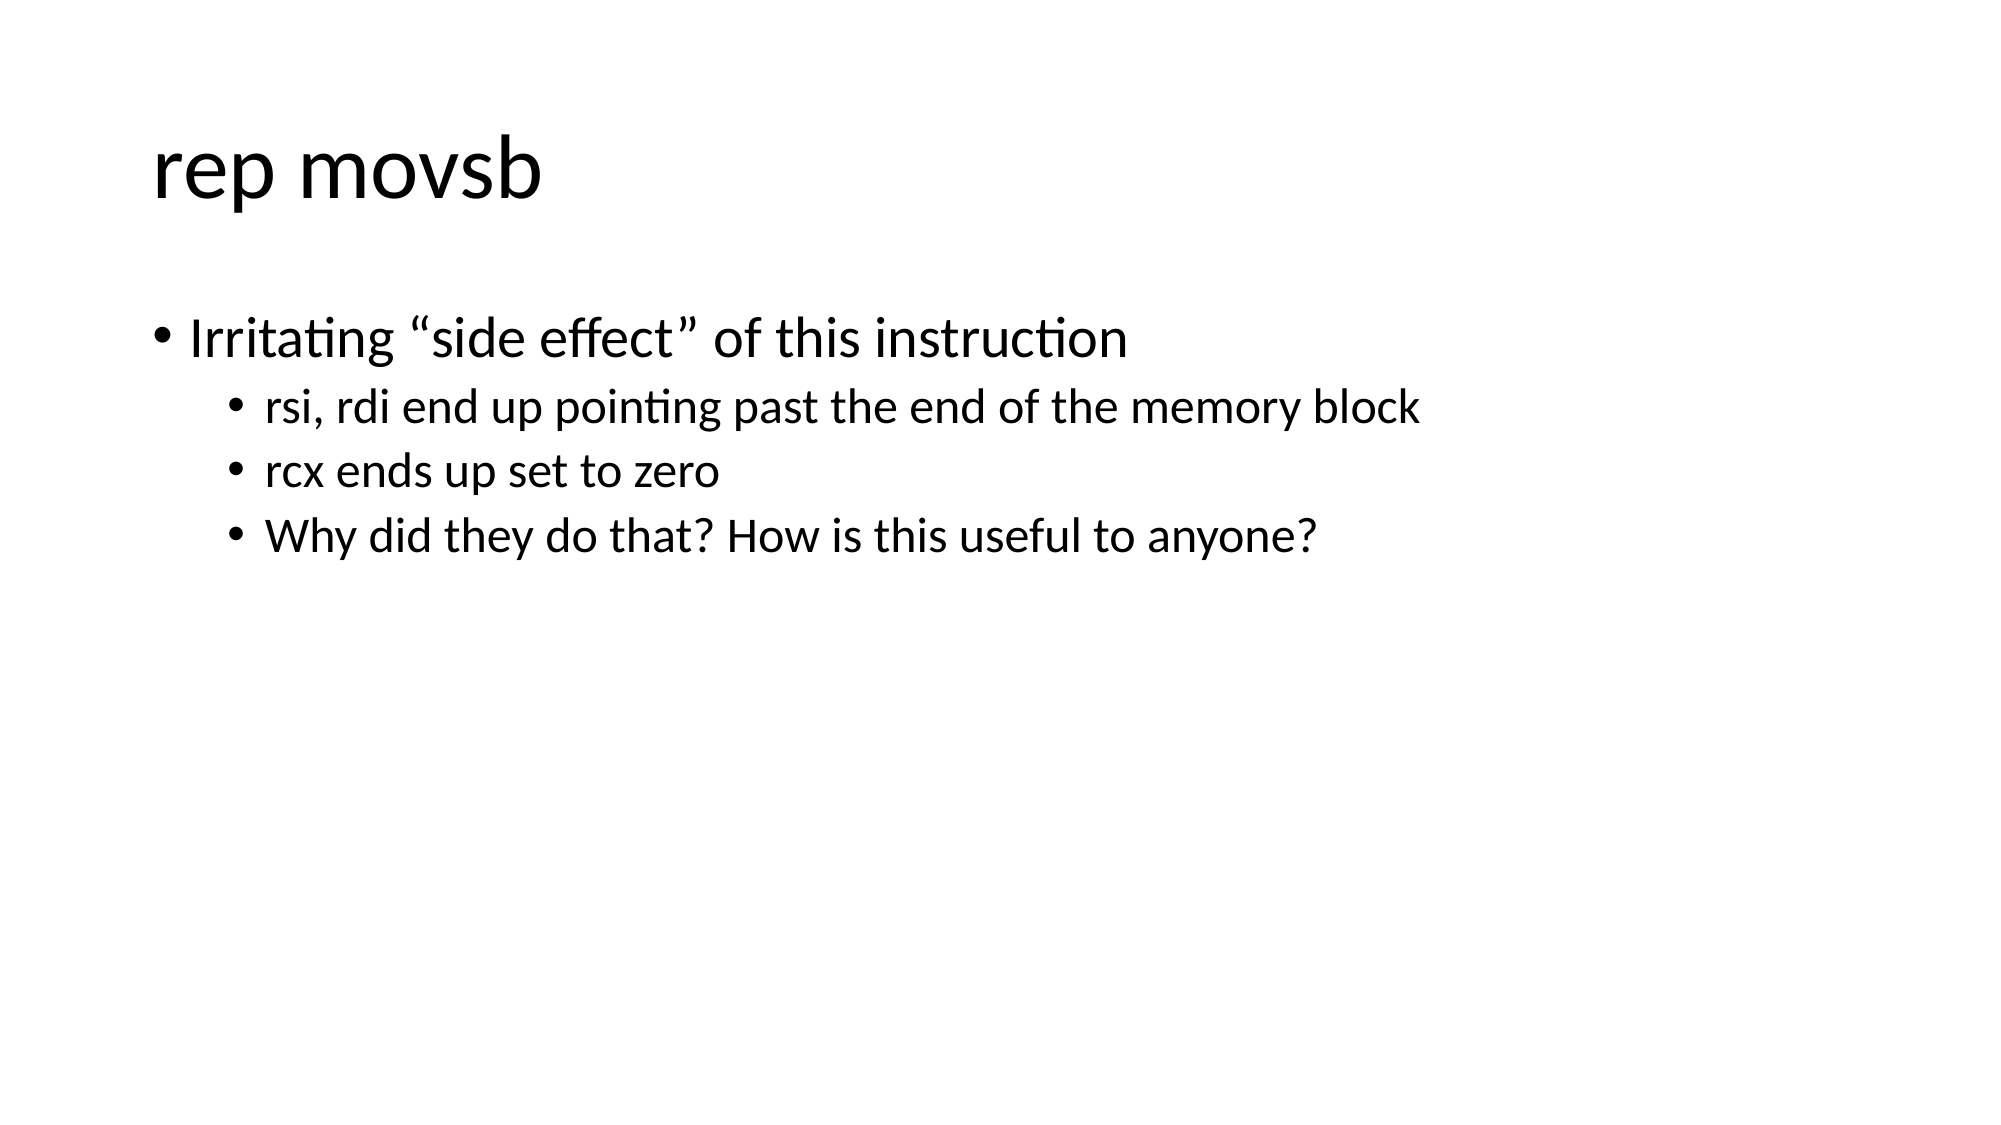

# rep movsb
Irritating “side effect” of this instruction
rsi, rdi end up pointing past the end of the memory block
rcx ends up set to zero
Why did they do that? How is this useful to anyone?